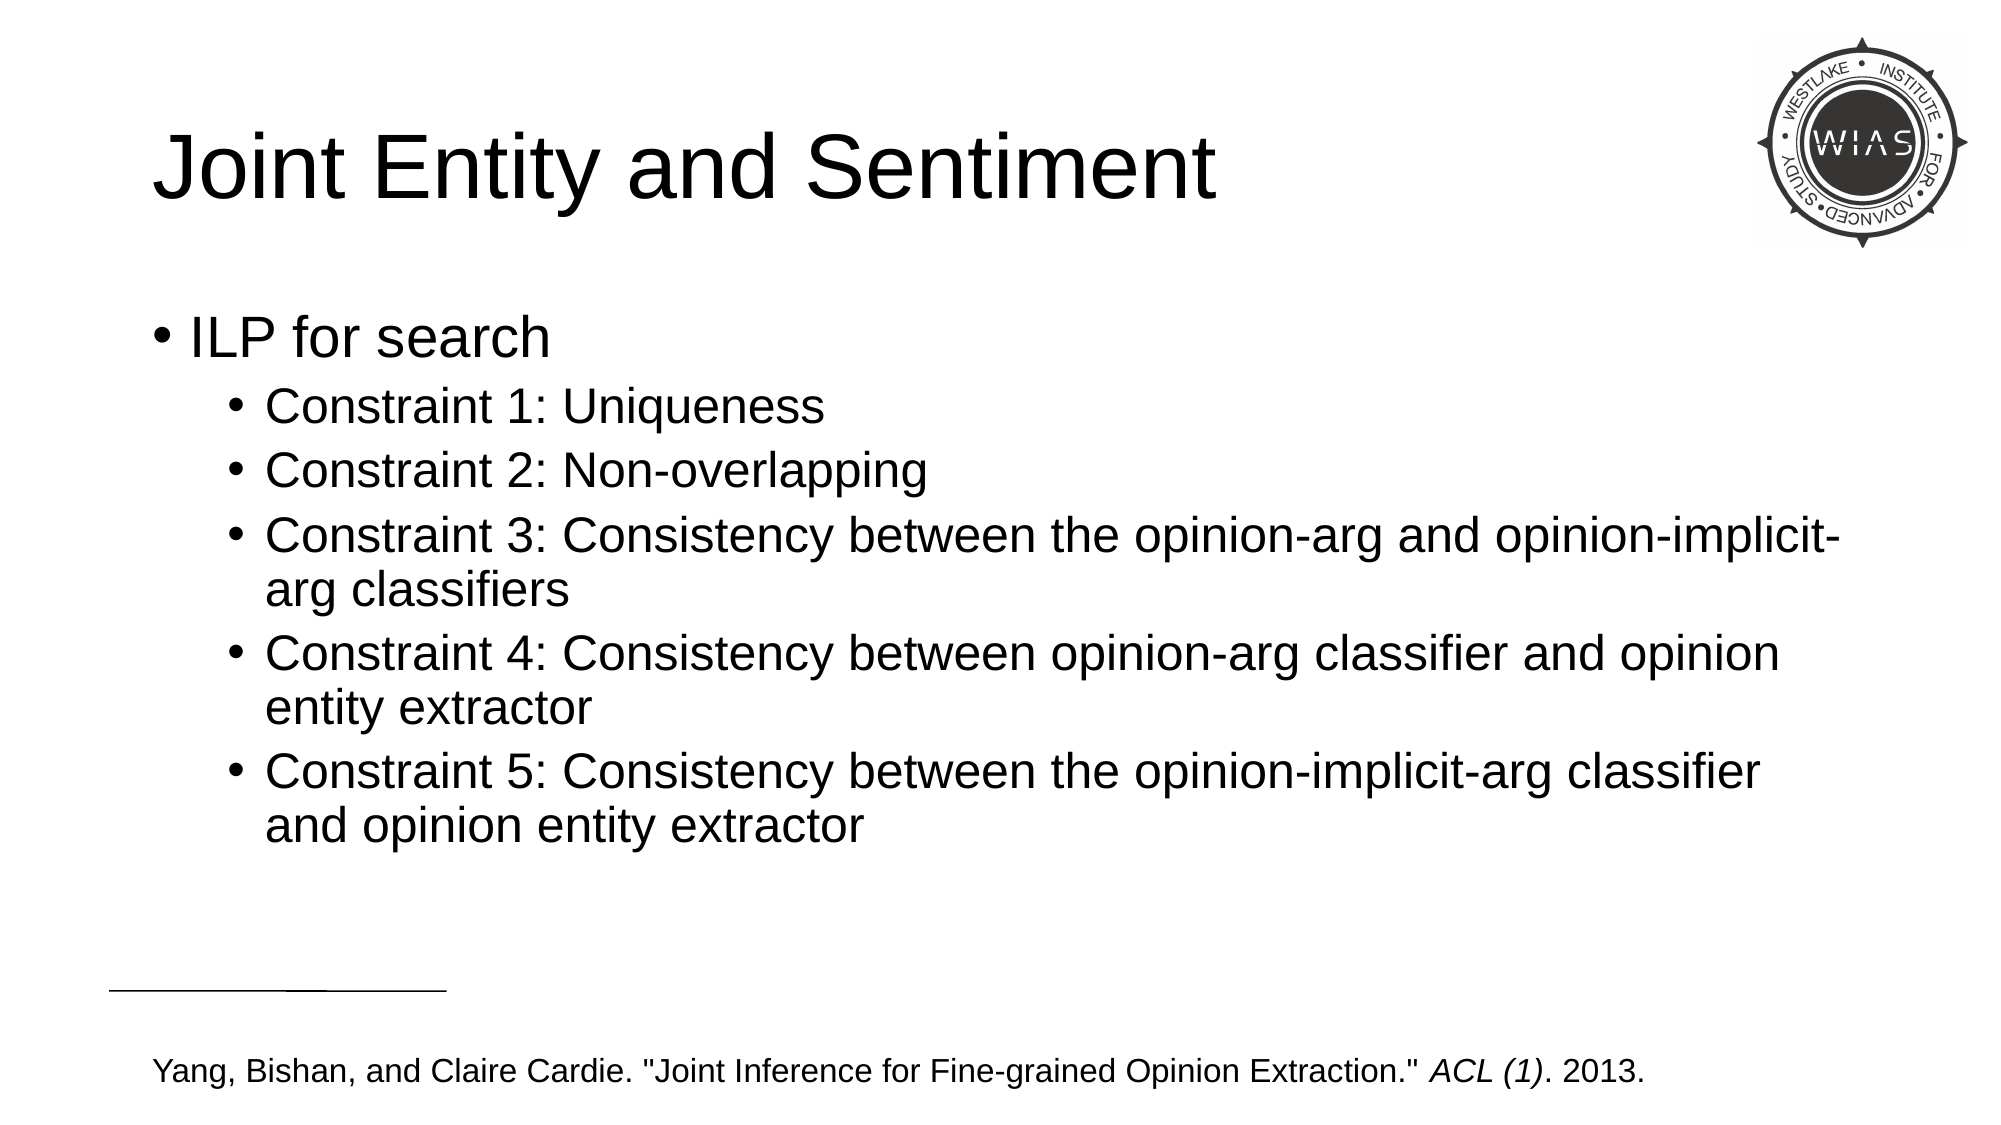

# Joint Entity and Sentiment
ILP for search
Constraint 1: Uniqueness
Constraint 2: Non-overlapping
Constraint 3: Consistency between the opinion-arg and opinion-implicit-arg classifiers
Constraint 4: Consistency between opinion-arg classifier and opinion entity extractor
Constraint 5: Consistency between the opinion-implicit-arg classifier and opinion entity extractor

Yang, Bishan, and Claire Cardie. "Joint Inference for Fine-grained Opinion Extraction." ACL (1). 2013.